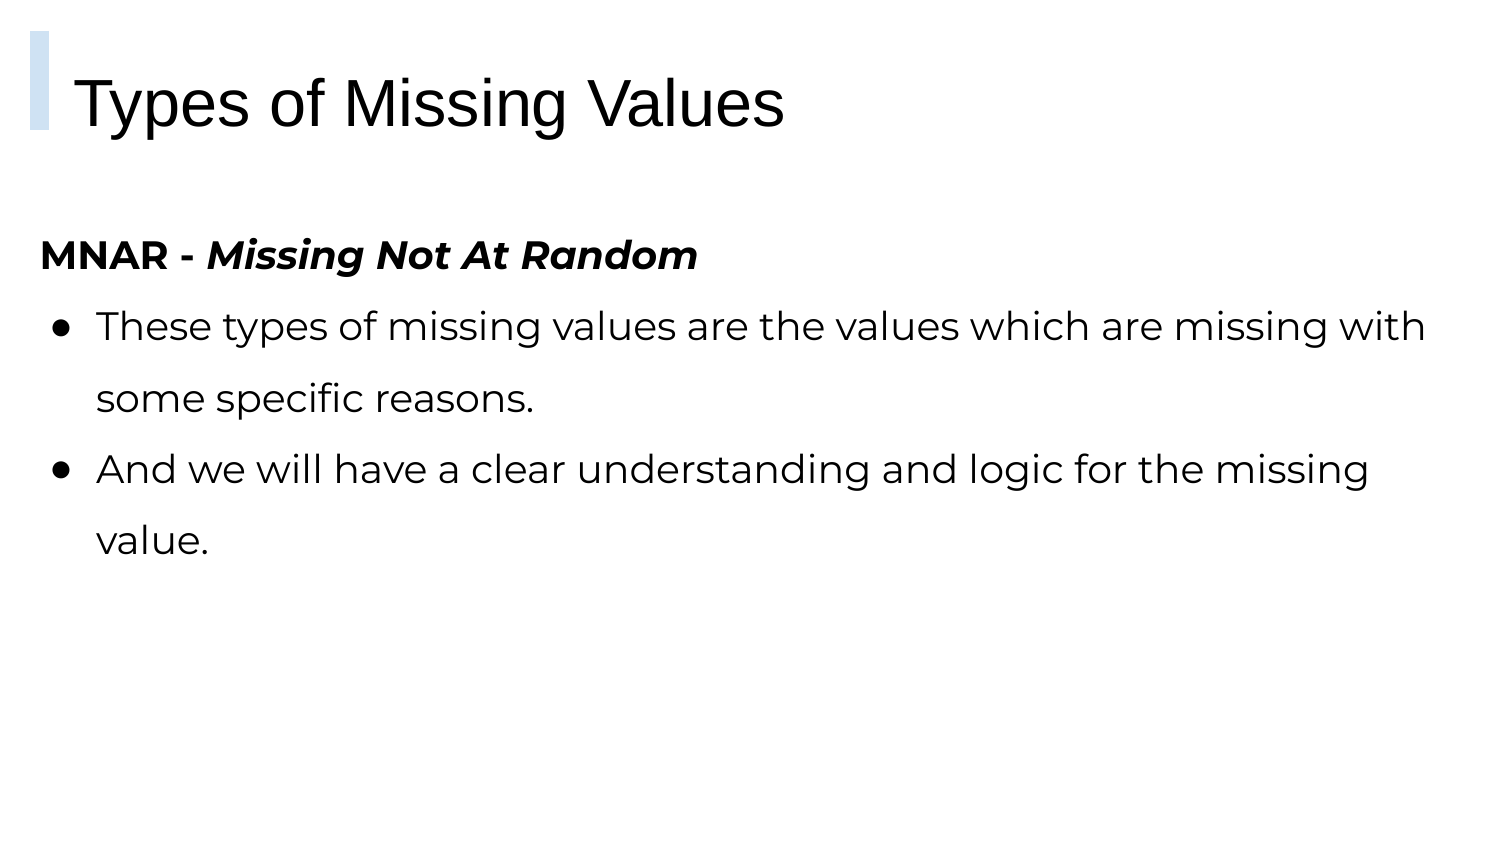

# Types of Missing Values
MNAR - Missing Not At Random
These types of missing values are the values which are missing with some specific reasons.
And we will have a clear understanding and logic for the missing value.